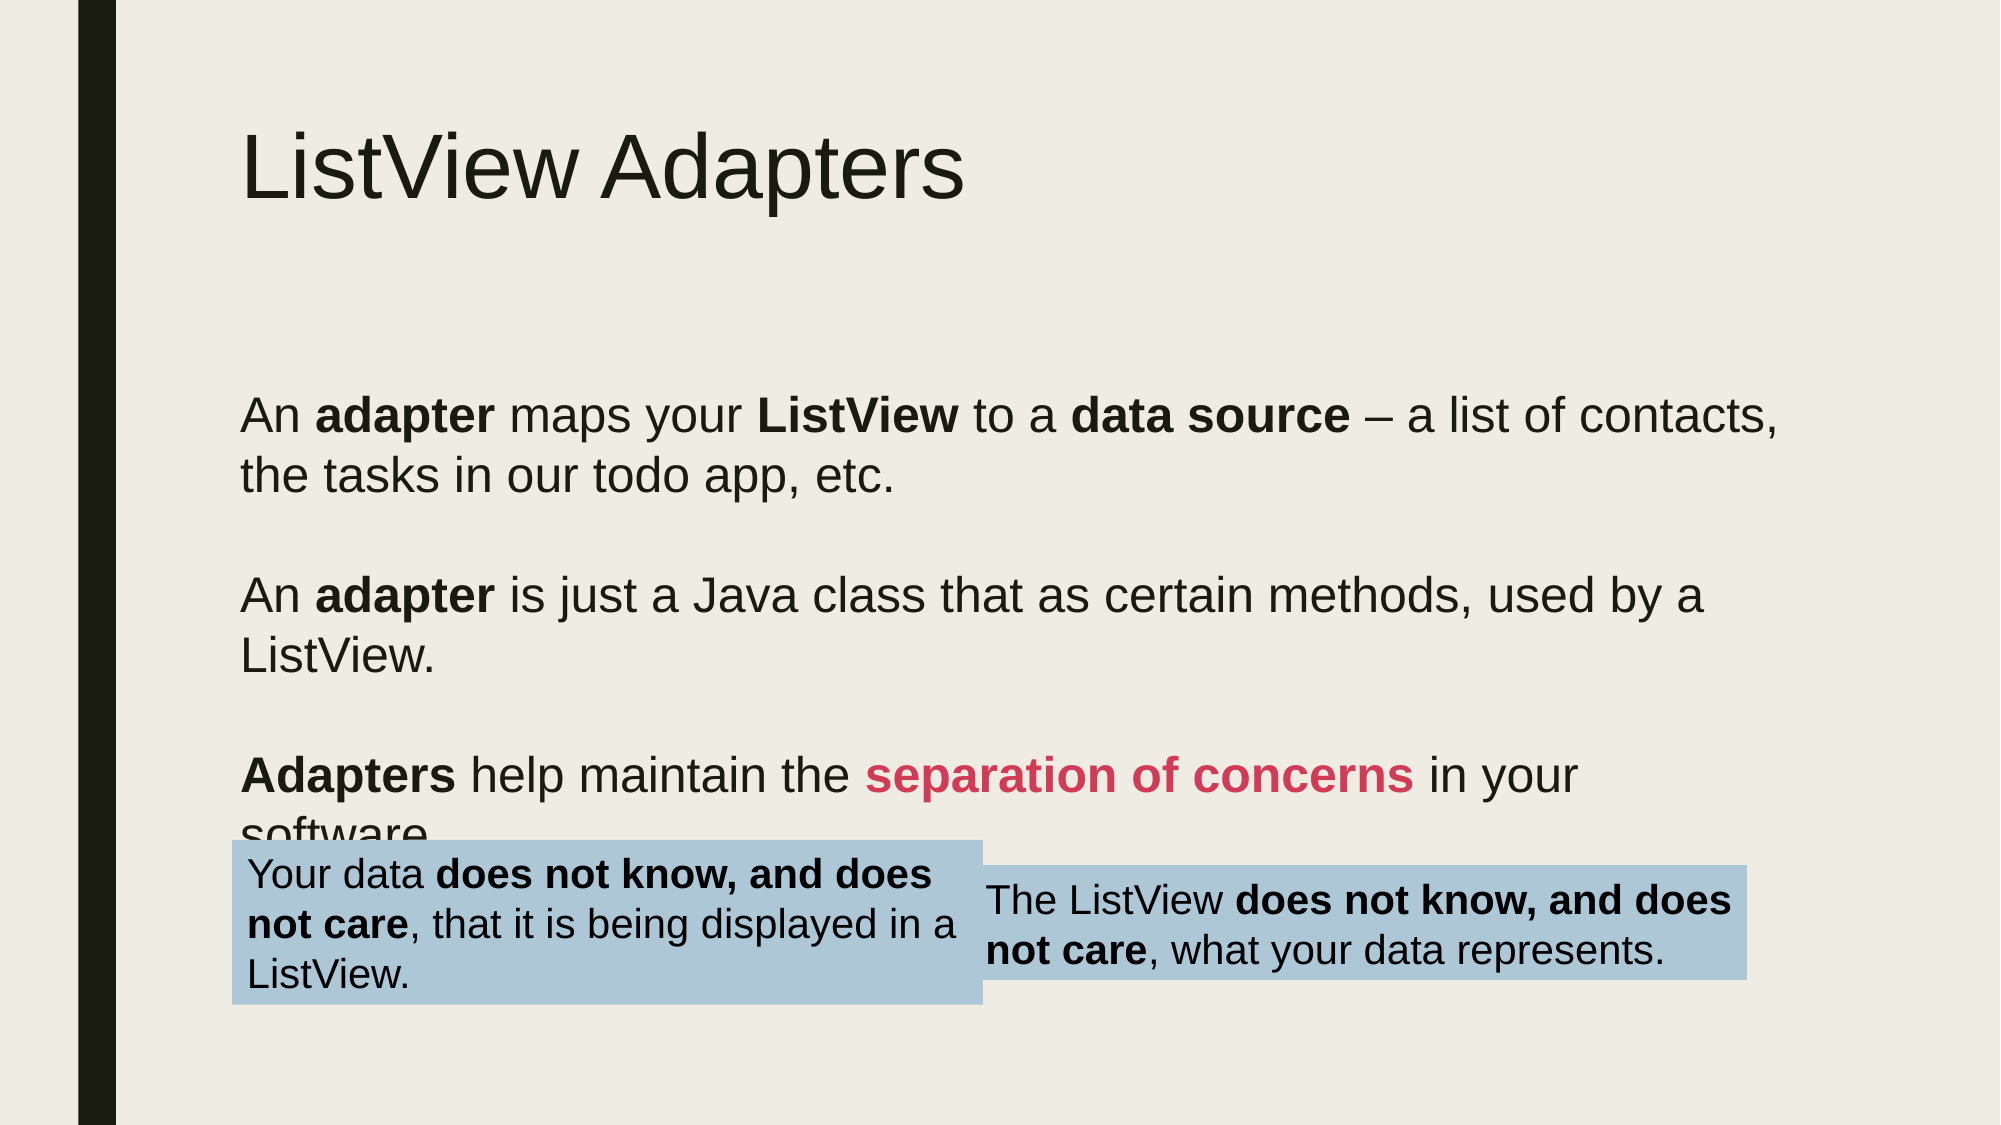

# ListView Adapters
An adapter maps your ListView to a data source – a list of contacts, the tasks in our todo app, etc.

An adapter is just a Java class that as certain methods, used by a ListView.

Adapters help maintain the separation of concerns in your software.

Your data does not know, and does
not care, that it is being displayed in a
ListView.
The ListView does not know, and does
not care, what your data represents.